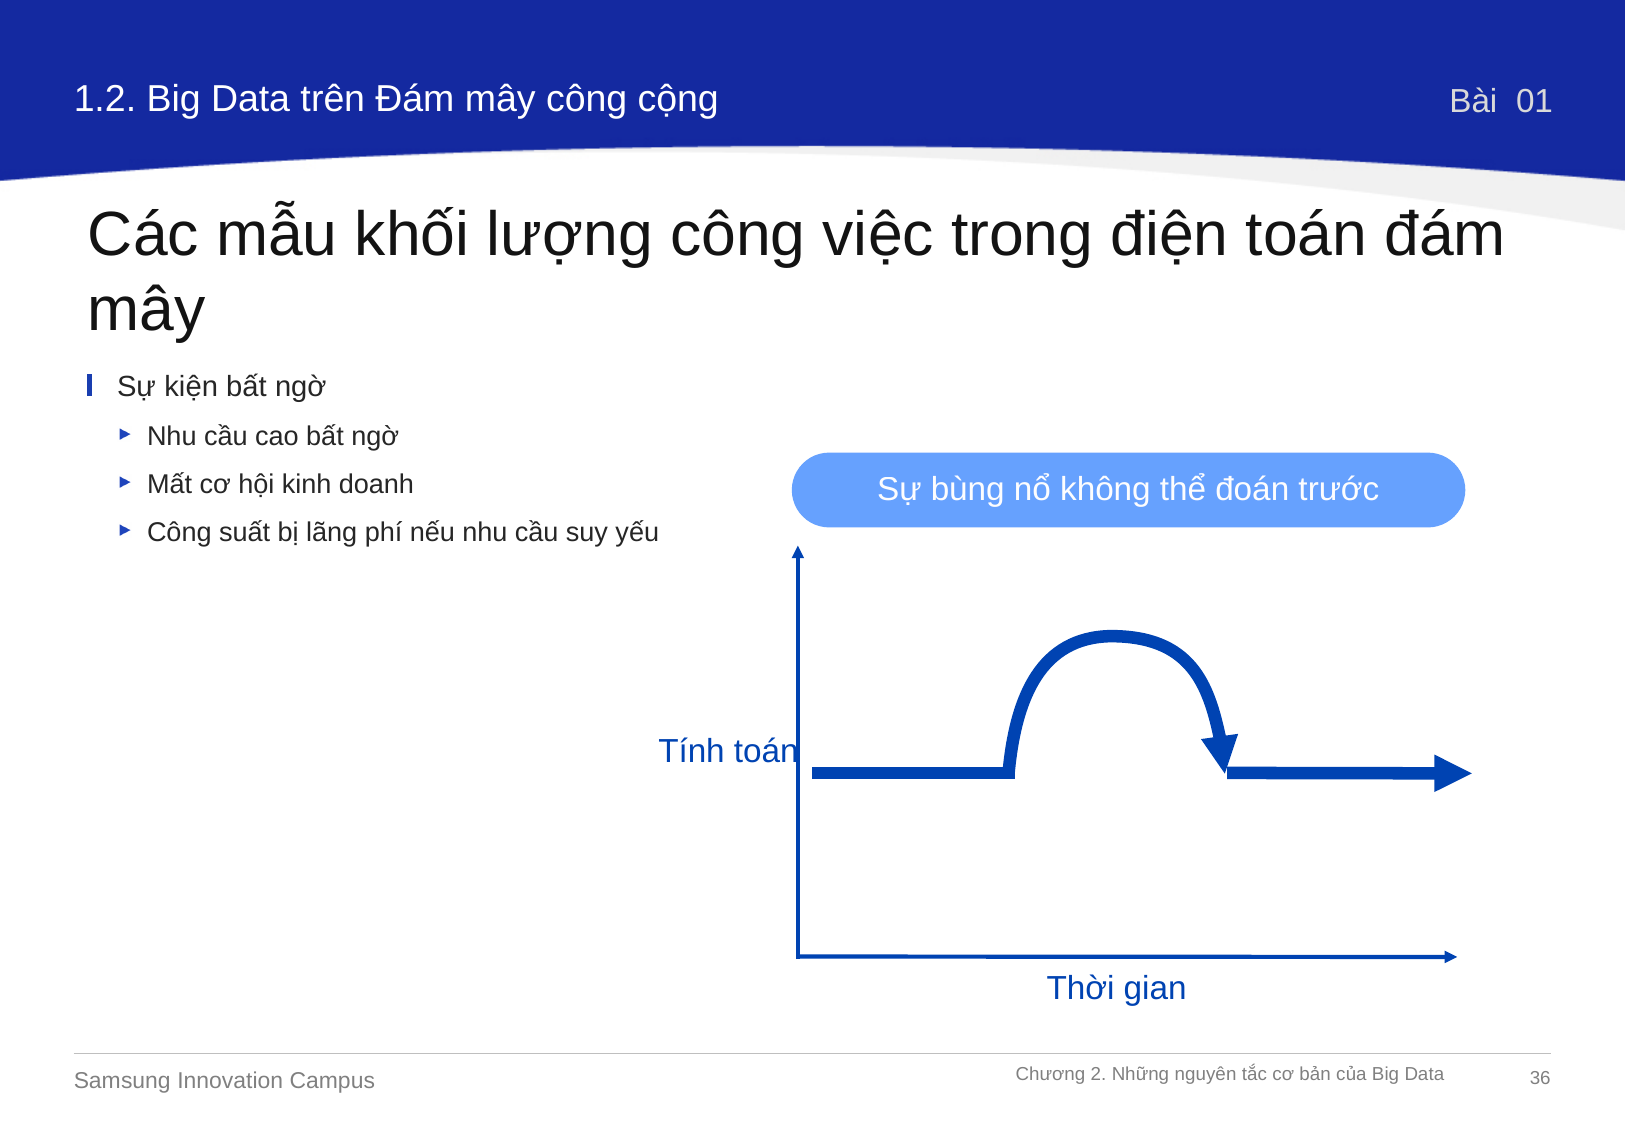

1.2. Big Data trên Đám mây công cộng
Bài  01

Các mẫu khối lượng công việc trong điện toán đám mây
Sự kiện bất ngờ
Nhu cầu cao bất ngờ
Mất cơ hội kinh doanh
Công suất bị lãng phí nếu nhu cầu suy yếu
Sự bùng nổ không thể đoán trước
Tính toán
Thời gian